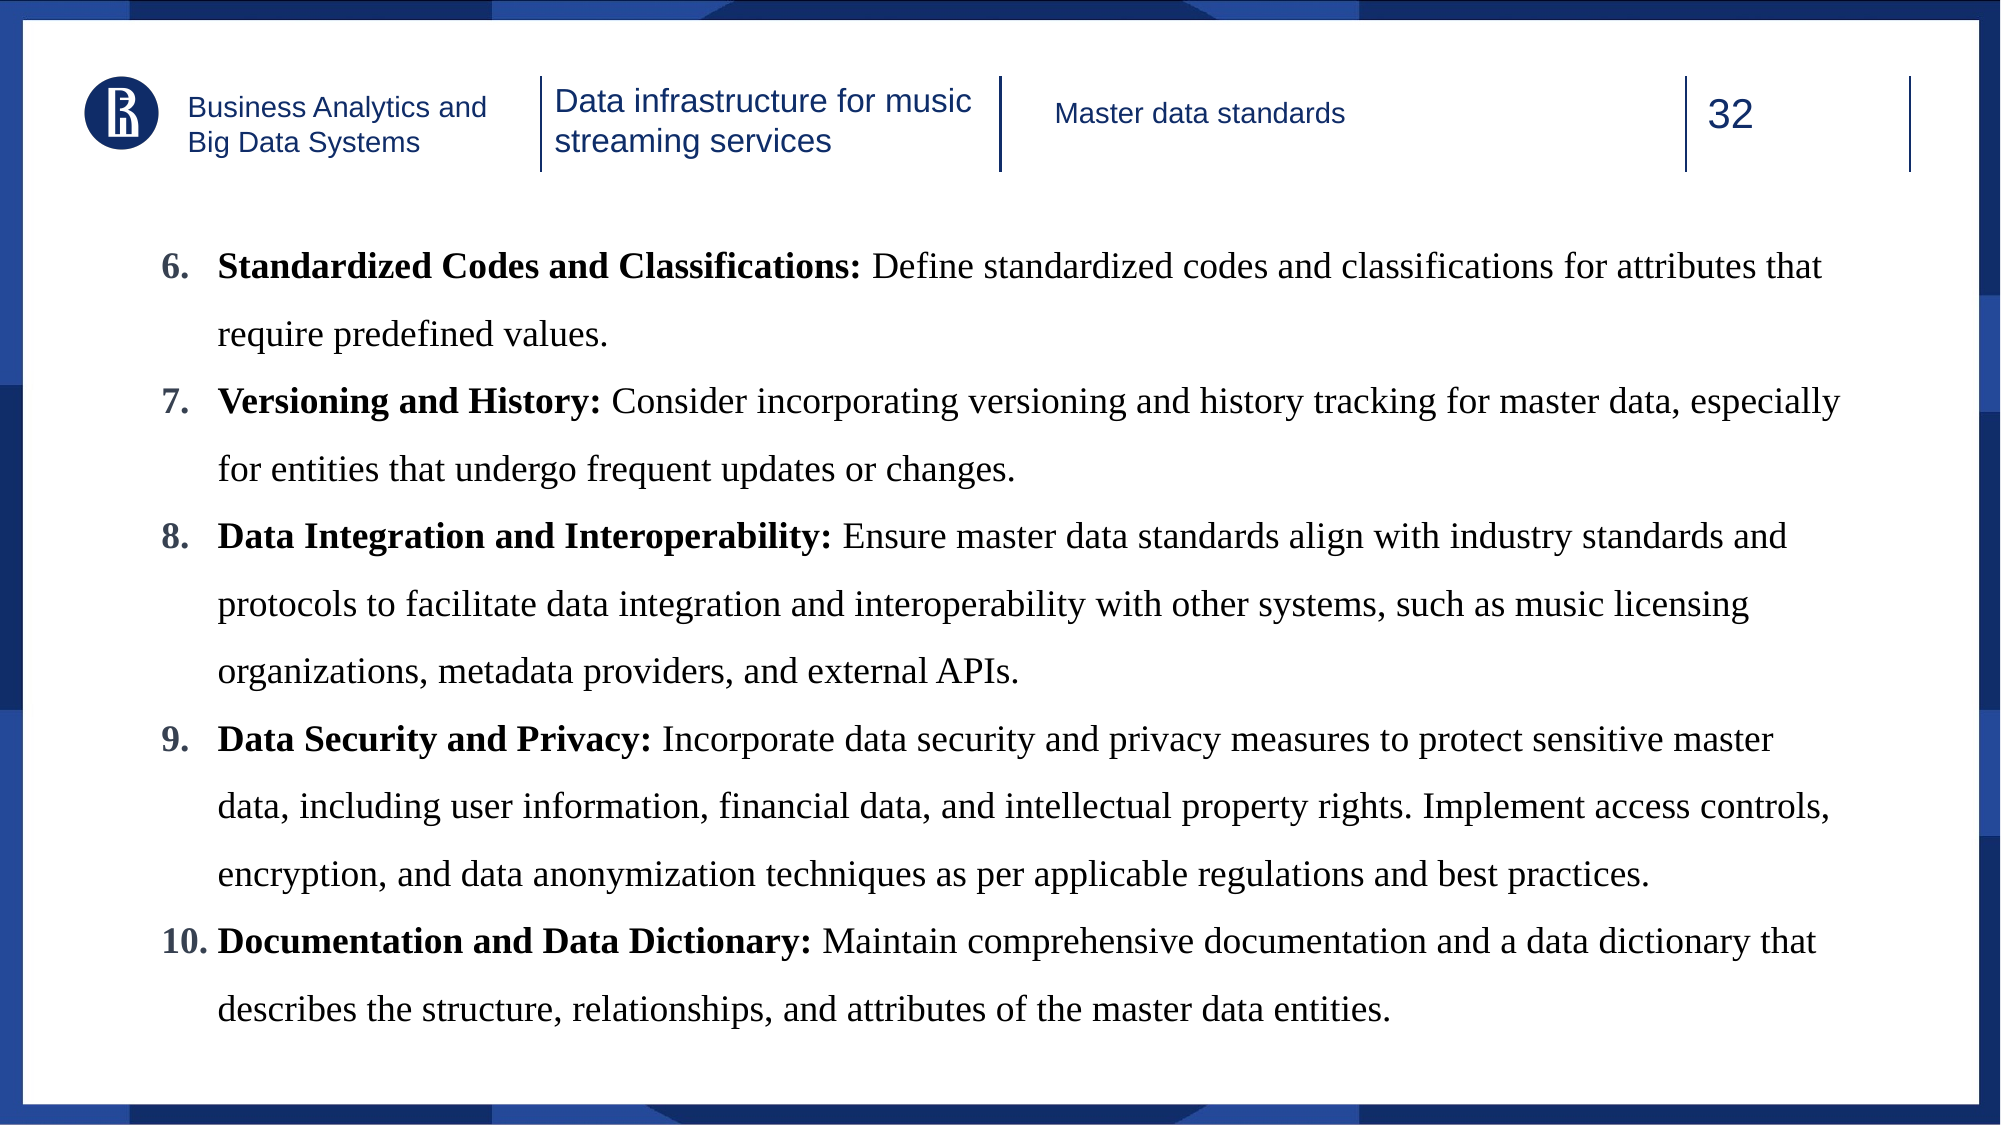

Data infrastructure for music streaming services
Business Analytics and Big Data Systems
Master data standards

Standardized Codes and Classifications: Define standardized codes and classifications for attributes that require predefined values.
Versioning and History: Consider incorporating versioning and history tracking for master data, especially for entities that undergo frequent updates or changes.
Data Integration and Interoperability: Ensure master data standards align with industry standards and protocols to facilitate data integration and interoperability with other systems, such as music licensing organizations, metadata providers, and external APIs.
Data Security and Privacy: Incorporate data security and privacy measures to protect sensitive master data, including user information, financial data, and intellectual property rights. Implement access controls, encryption, and data anonymization techniques as per applicable regulations and best practices.
Documentation and Data Dictionary: Maintain comprehensive documentation and a data dictionary that describes the structure, relationships, and attributes of the master data entities.